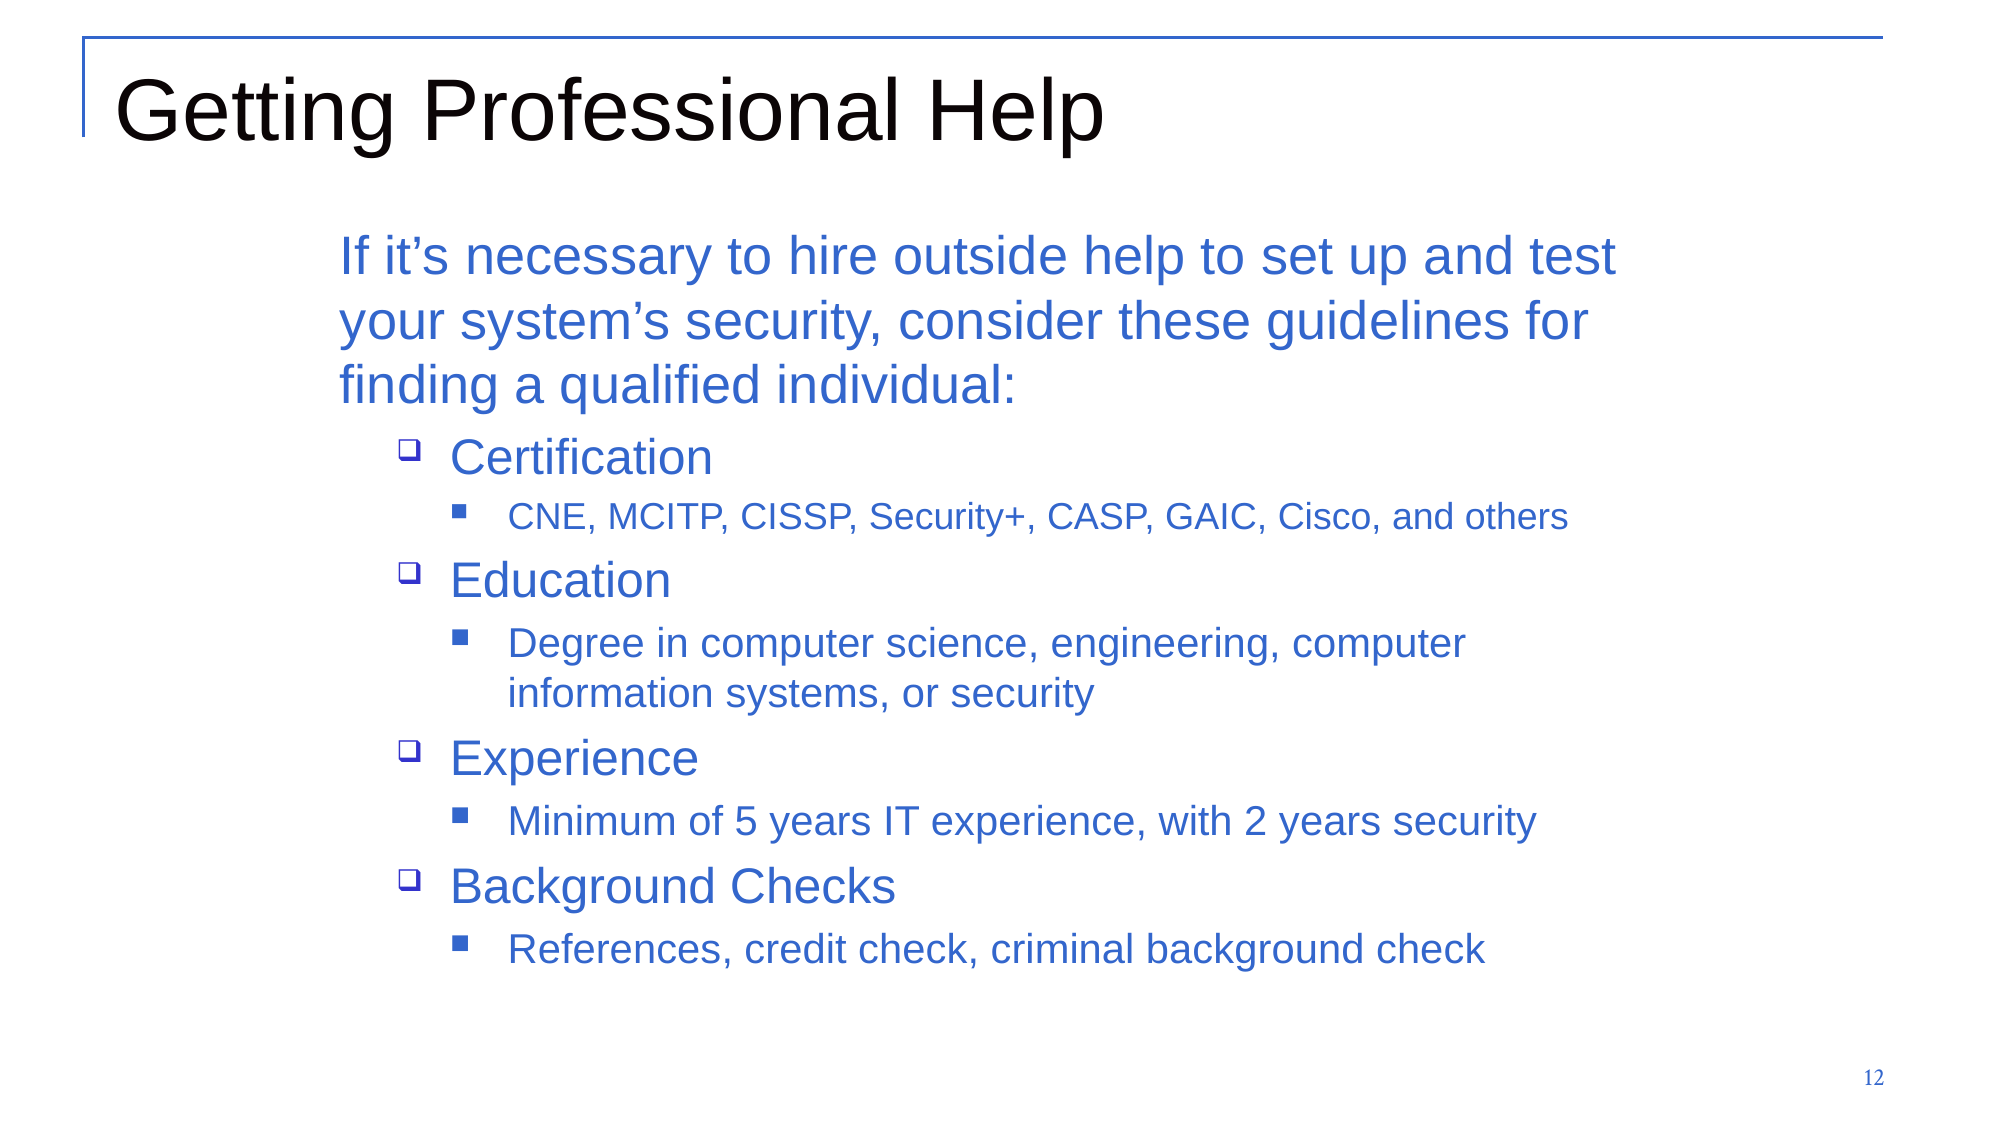

# Getting Professional Help
If it’s necessary to hire outside help to set up and test your system’s security, consider these guidelines for finding a qualified individual:
Certification
CNE, MCITP, CISSP, Security+, CASP, GAIC, Cisco, and others
Education
Degree in computer science, engineering, computer information systems, or security
Experience
Minimum of 5 years IT experience, with 2 years security
Background Checks
References, credit check, criminal background check
12